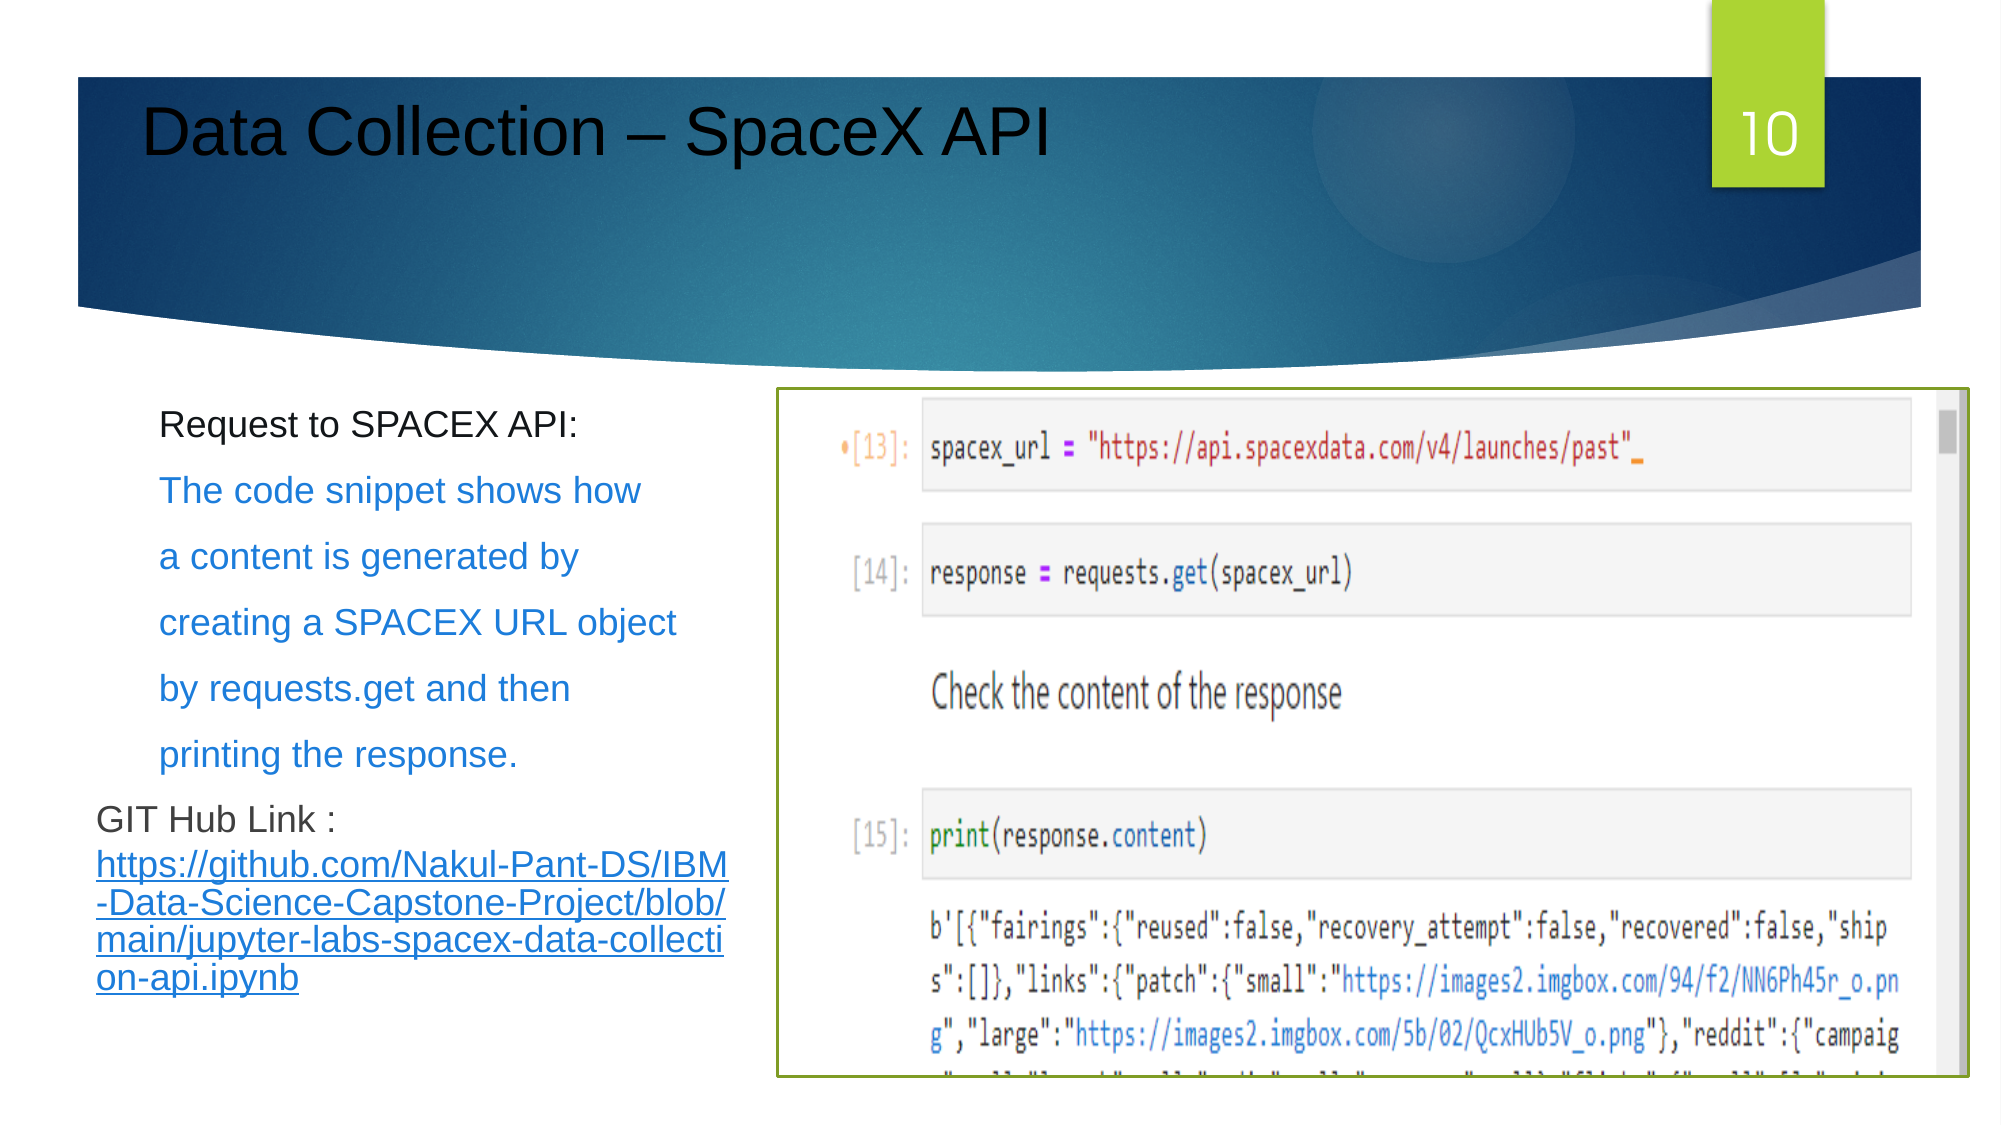

10
Data Collection – SpaceX API

      Request to SPACEX API:
      The code snippet shows how
      a content is generated by
      creating a SPACEX URL object
      by requests.get and then
      printing the response.
GIT Hub Link : https://github.com/Nakul-Pant-DS/IBM-Data-Science-Capstone-Project/blob/main/jupyter-labs-spacex-data-collection-api.ipynb